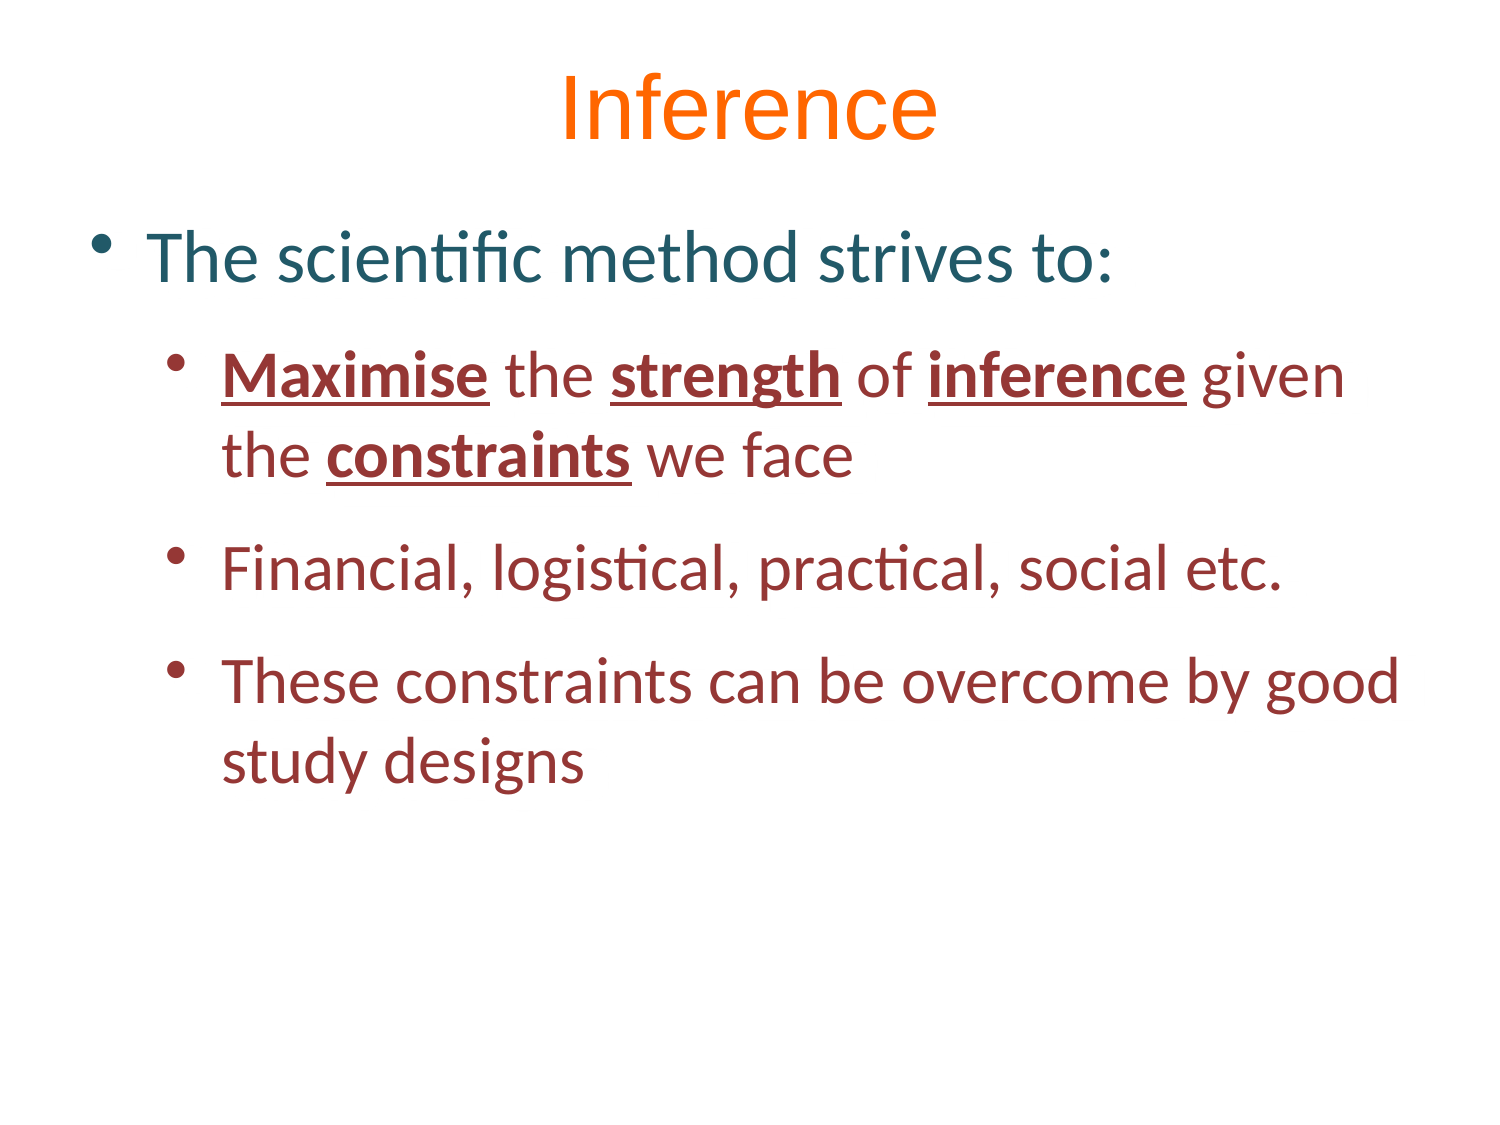

Inference
The scientific method strives to:
Maximise the strength of inference given the constraints we face
Financial, logistical, practical, social etc.
These constraints can be overcome by good study designs